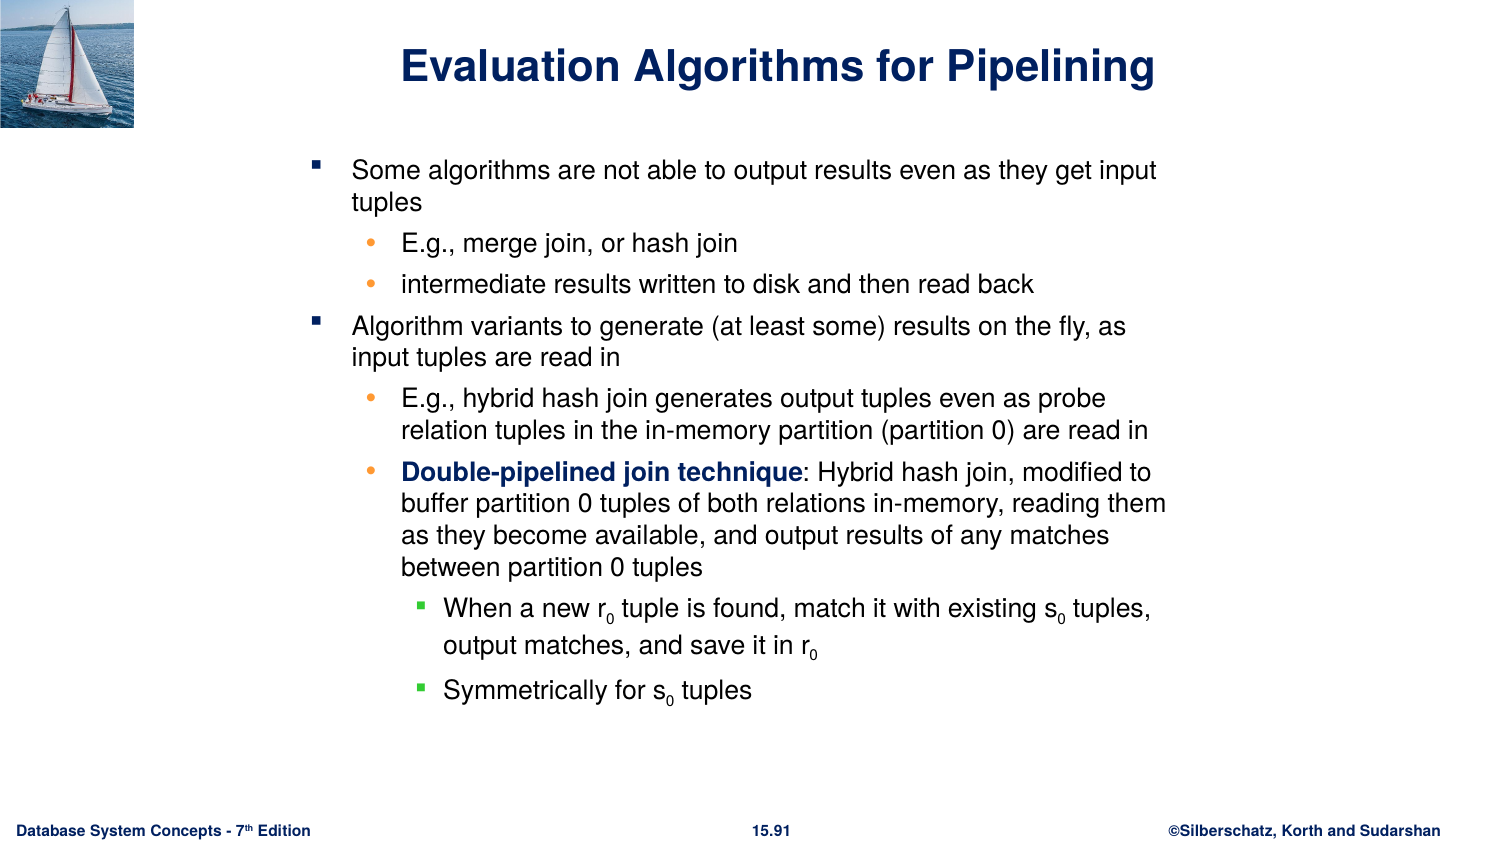

# Evaluation Algorithms for Pipelining
Some algorithms are not able to output results even as they get input tuples
E.g., merge join, or hash join
intermediate results written to disk and then read back
Algorithm variants to generate (at least some) results on the fly, as input tuples are read in
E.g., hybrid hash join generates output tuples even as probe relation tuples in the in-memory partition (partition 0) are read in
Double-pipelined join technique: Hybrid hash join, modified to buffer partition 0 tuples of both relations in-memory, reading them as they become available, and output results of any matches between partition 0 tuples
When a new r0 tuple is found, match it with existing s0 tuples, output matches, and save it in r0
Symmetrically for s0 tuples